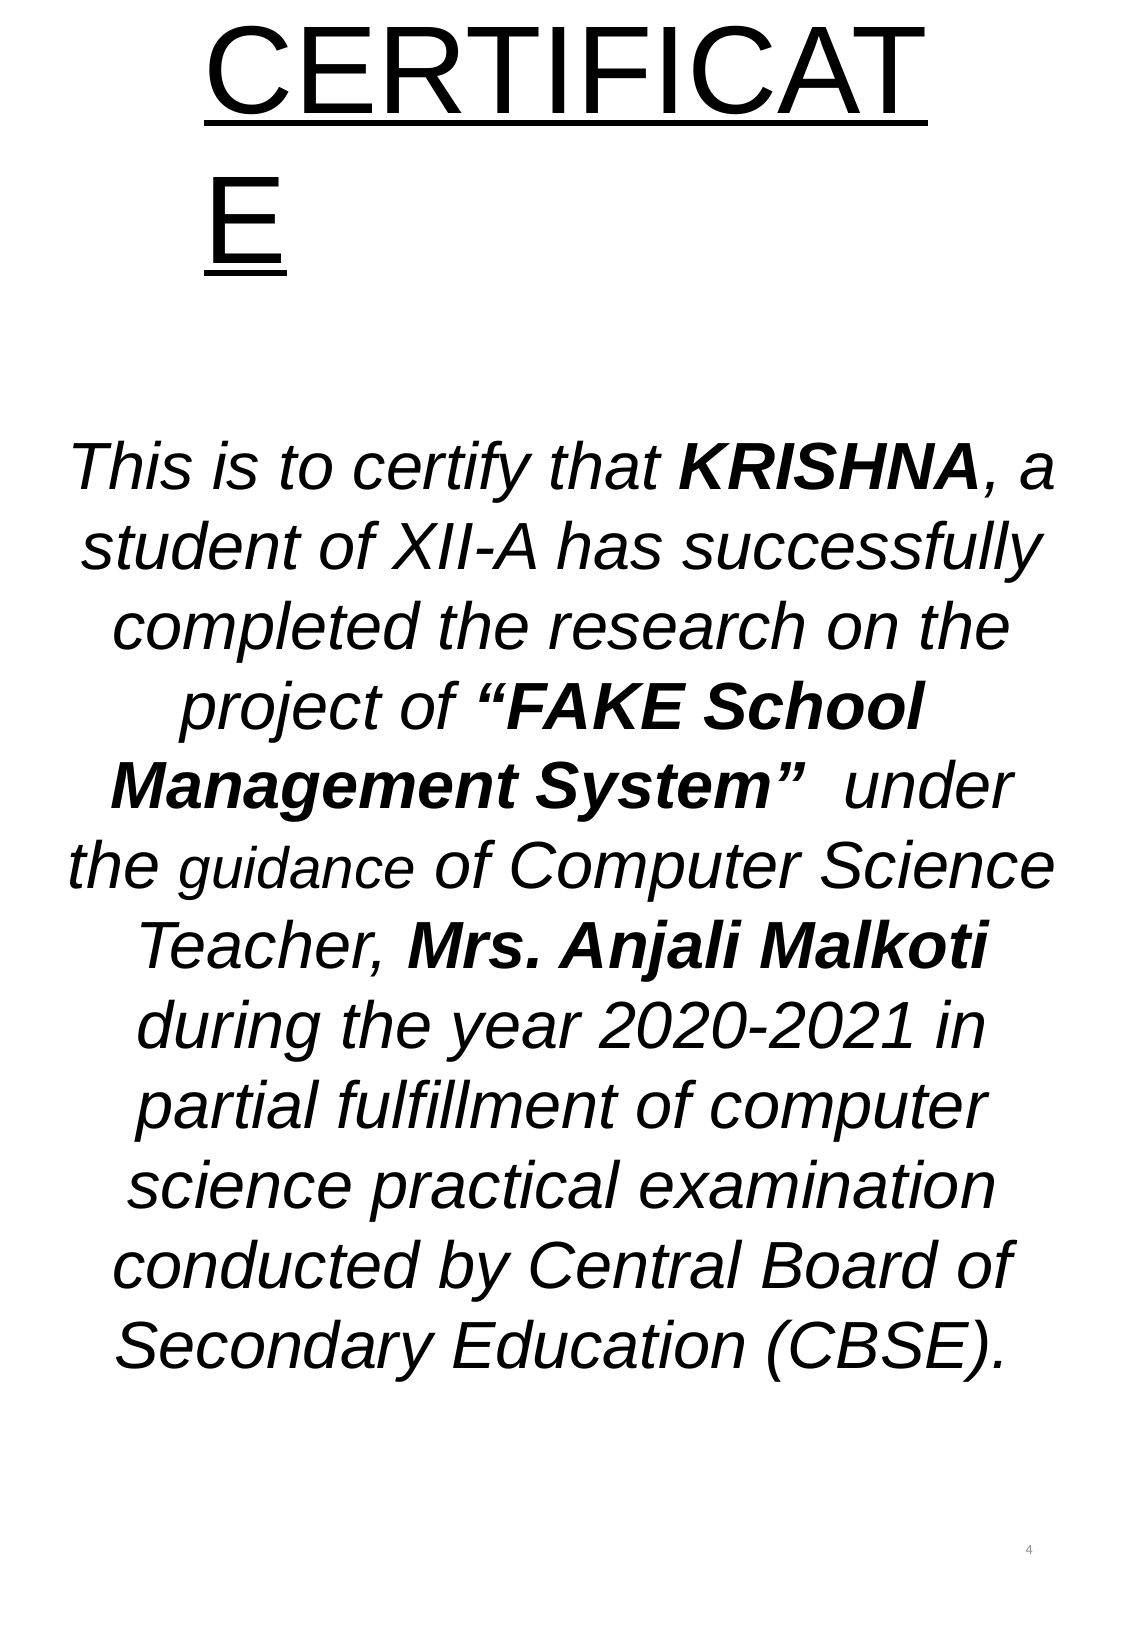

CERTIFICATE
This is to certify that KRISHNA, a student of XII-A has successfully completed the research on the project of “FAKE School  Management System”  under the guidance of Computer Science Teacher, Mrs. Anjali Malkoti during the year 2020-2021 in partial fulfillment of computer science practical examination conducted by Central Board of Secondary Education (CBSE).
4